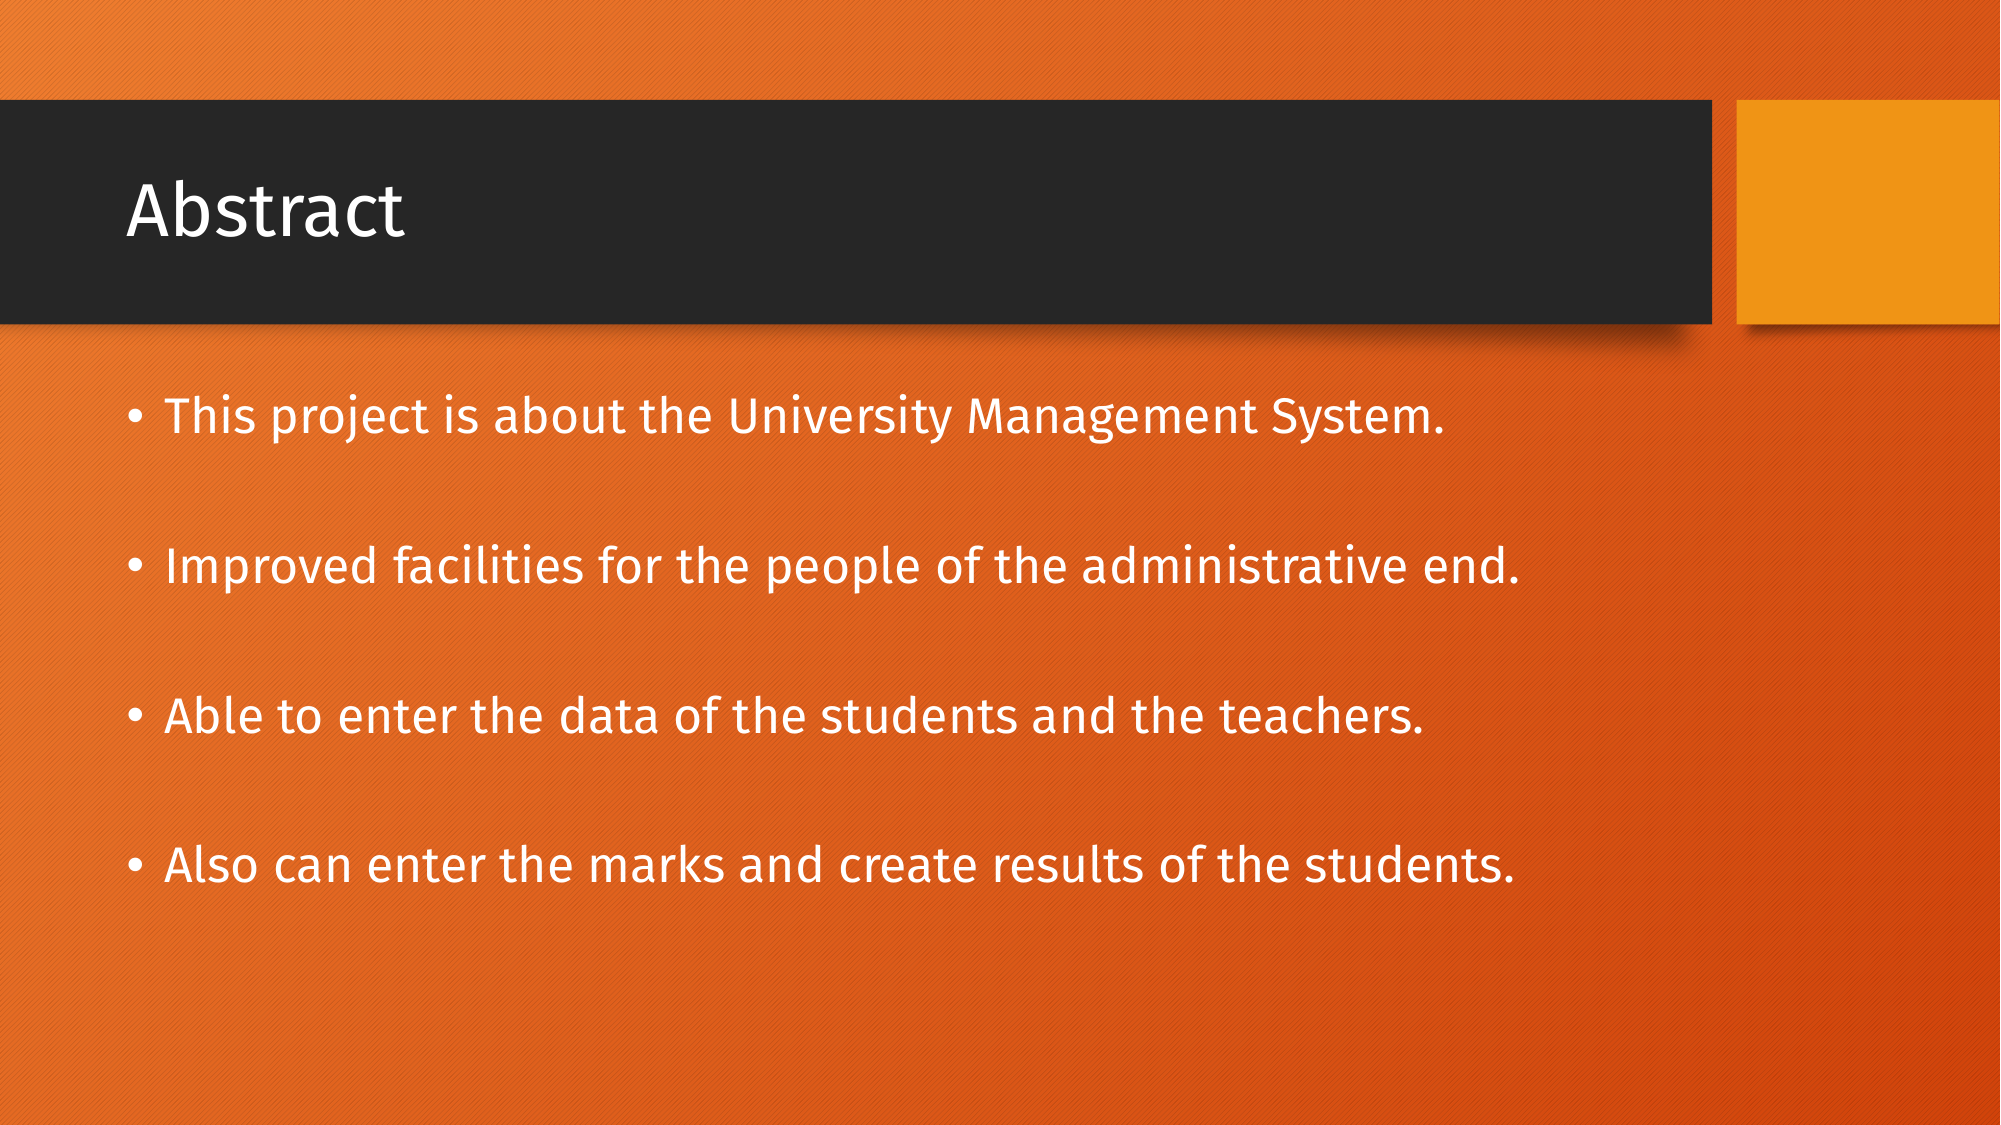

# Abstract
This project is about the University Management System.

Improved facilities for the people of the administrative end.

Able to enter the data of the students and the teachers.

Also can enter the marks and create results of the students.